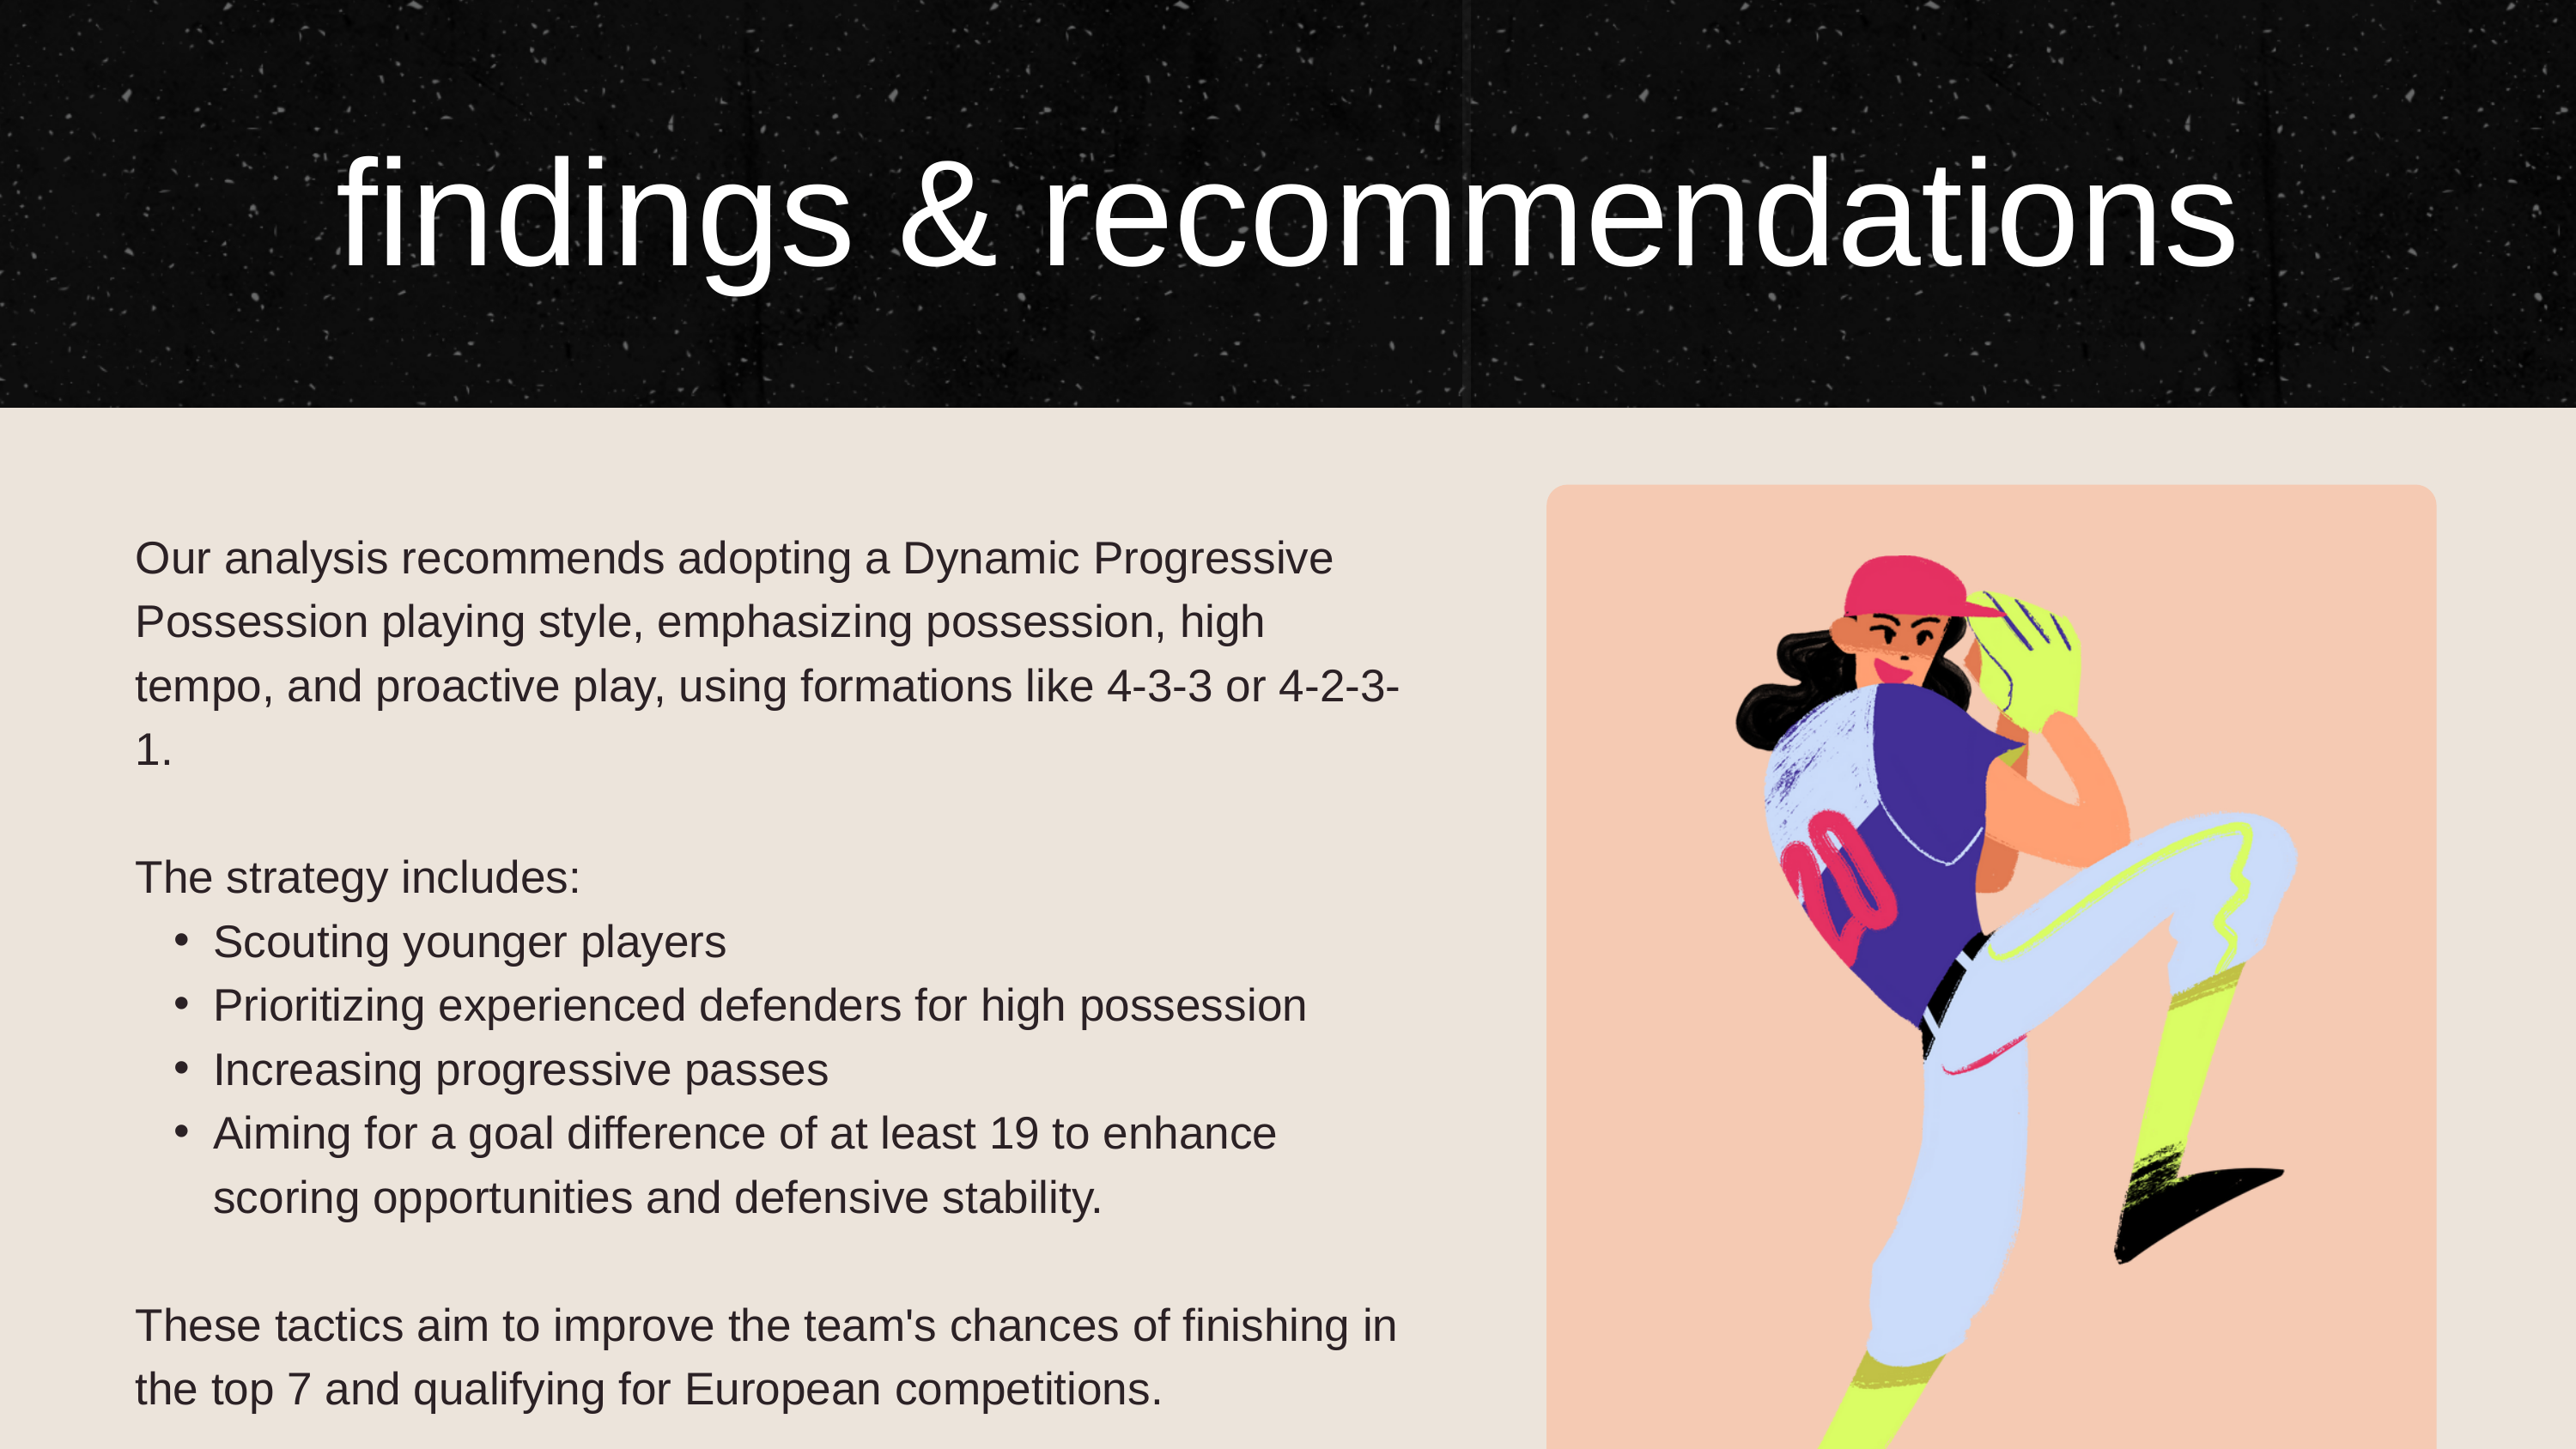

findings & recommendations

Our analysis recommends adopting a Dynamic Progressive Possession playing style, emphasizing possession, high tempo, and proactive play, using formations like 4-3-3 or 4-2-3-1.

The strategy includes:
Scouting younger players
Prioritizing experienced defenders for high possession
Increasing progressive passes
Aiming for a goal difference of at least 19 to enhance scoring opportunities and defensive stability.

These tactics aim to improve the team's chances of finishing in the top 7 and qualifying for European competitions.